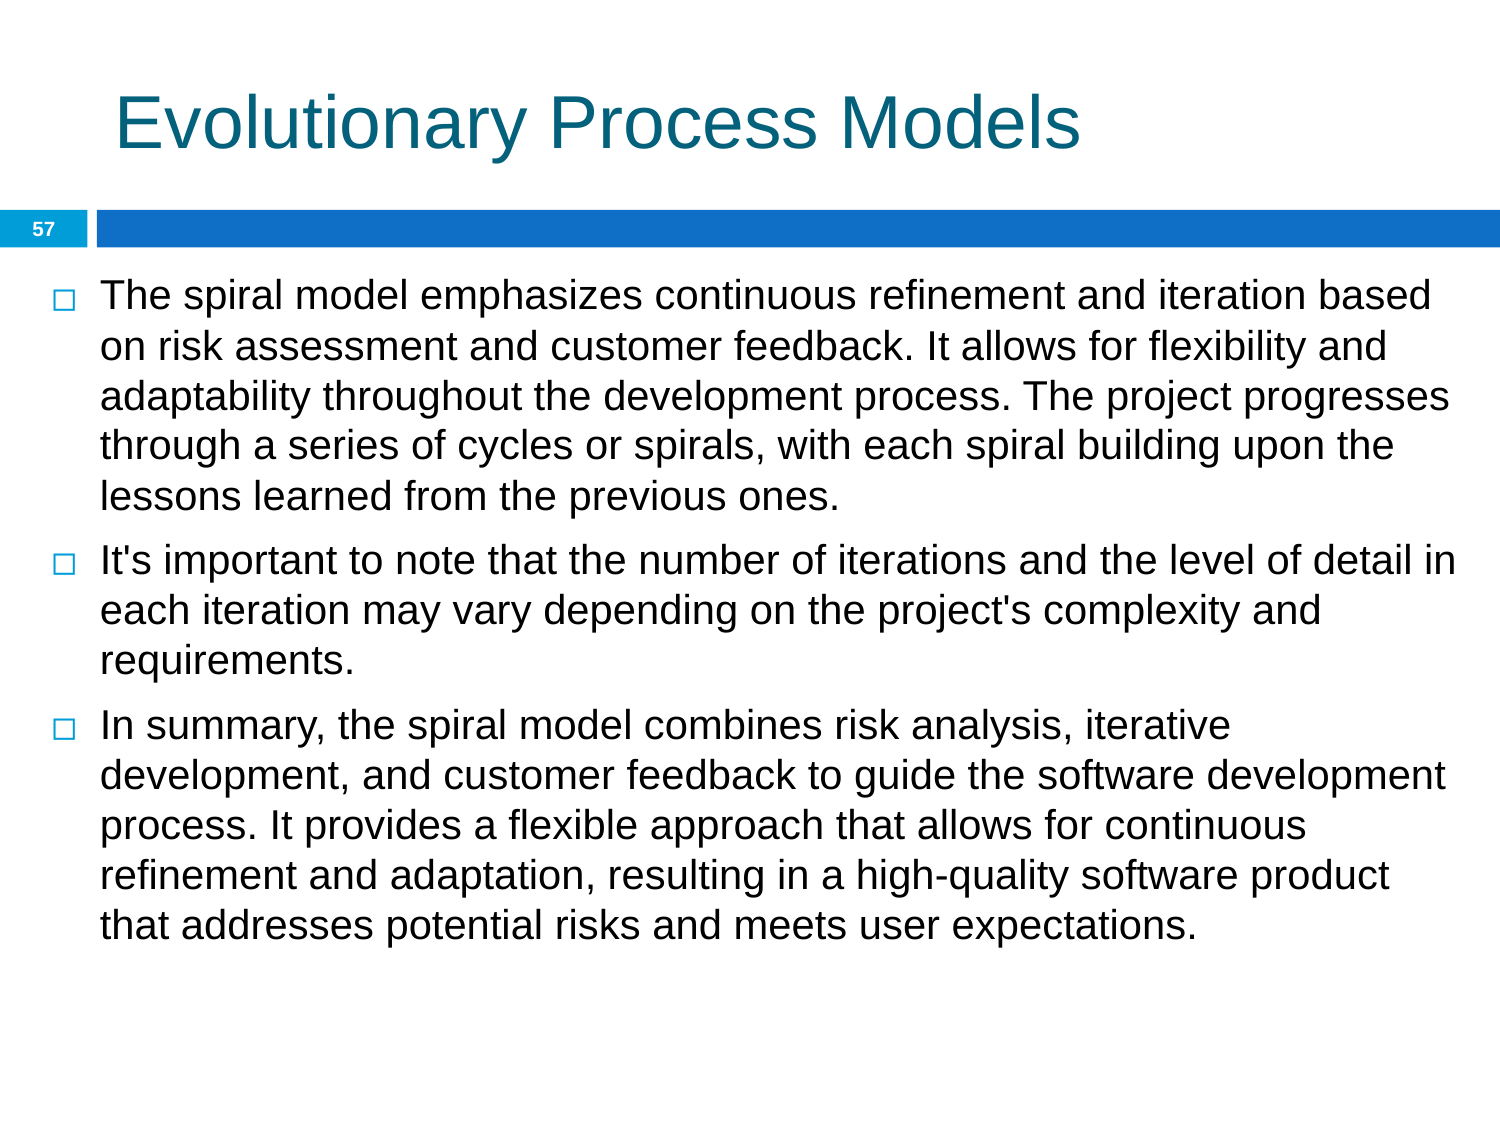

# Evolutionary Process Models
57
The spiral model emphasizes continuous refinement and iteration based on risk assessment and customer feedback. It allows for flexibility and adaptability throughout the development process. The project progresses through a series of cycles or spirals, with each spiral building upon the lessons learned from the previous ones.
It's important to note that the number of iterations and the level of detail in each iteration may vary depending on the project's complexity and requirements.
In summary, the spiral model combines risk analysis, iterative development, and customer feedback to guide the software development process. It provides a flexible approach that allows for continuous refinement and adaptation, resulting in a high-quality software product that addresses potential risks and meets user expectations.